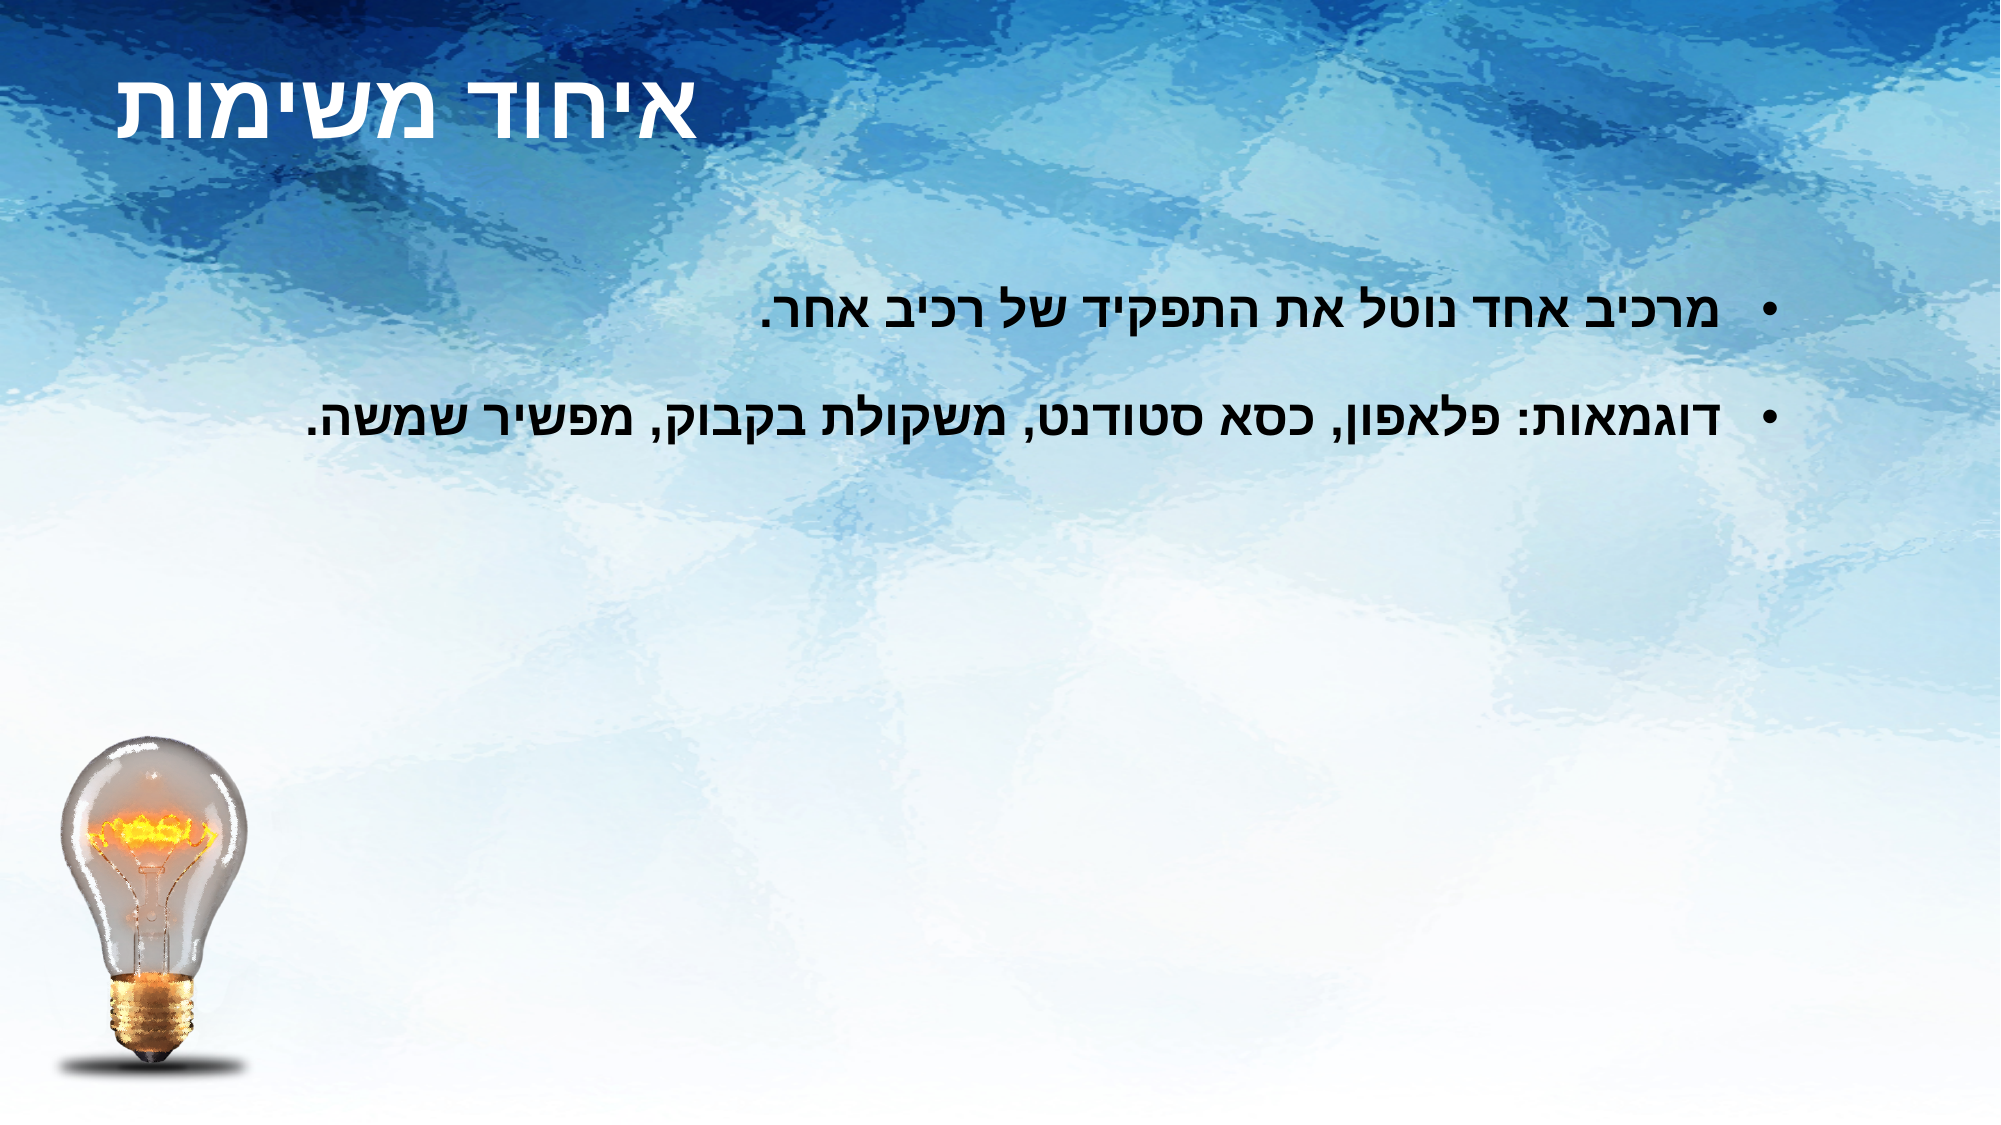

# איחוד משימות
מרכיב אחד נוטל את התפקיד של רכיב אחר.

דוגמאות: פלאפון, כסא סטודנט, משקולת בקבוק, מפשיר שמשה.